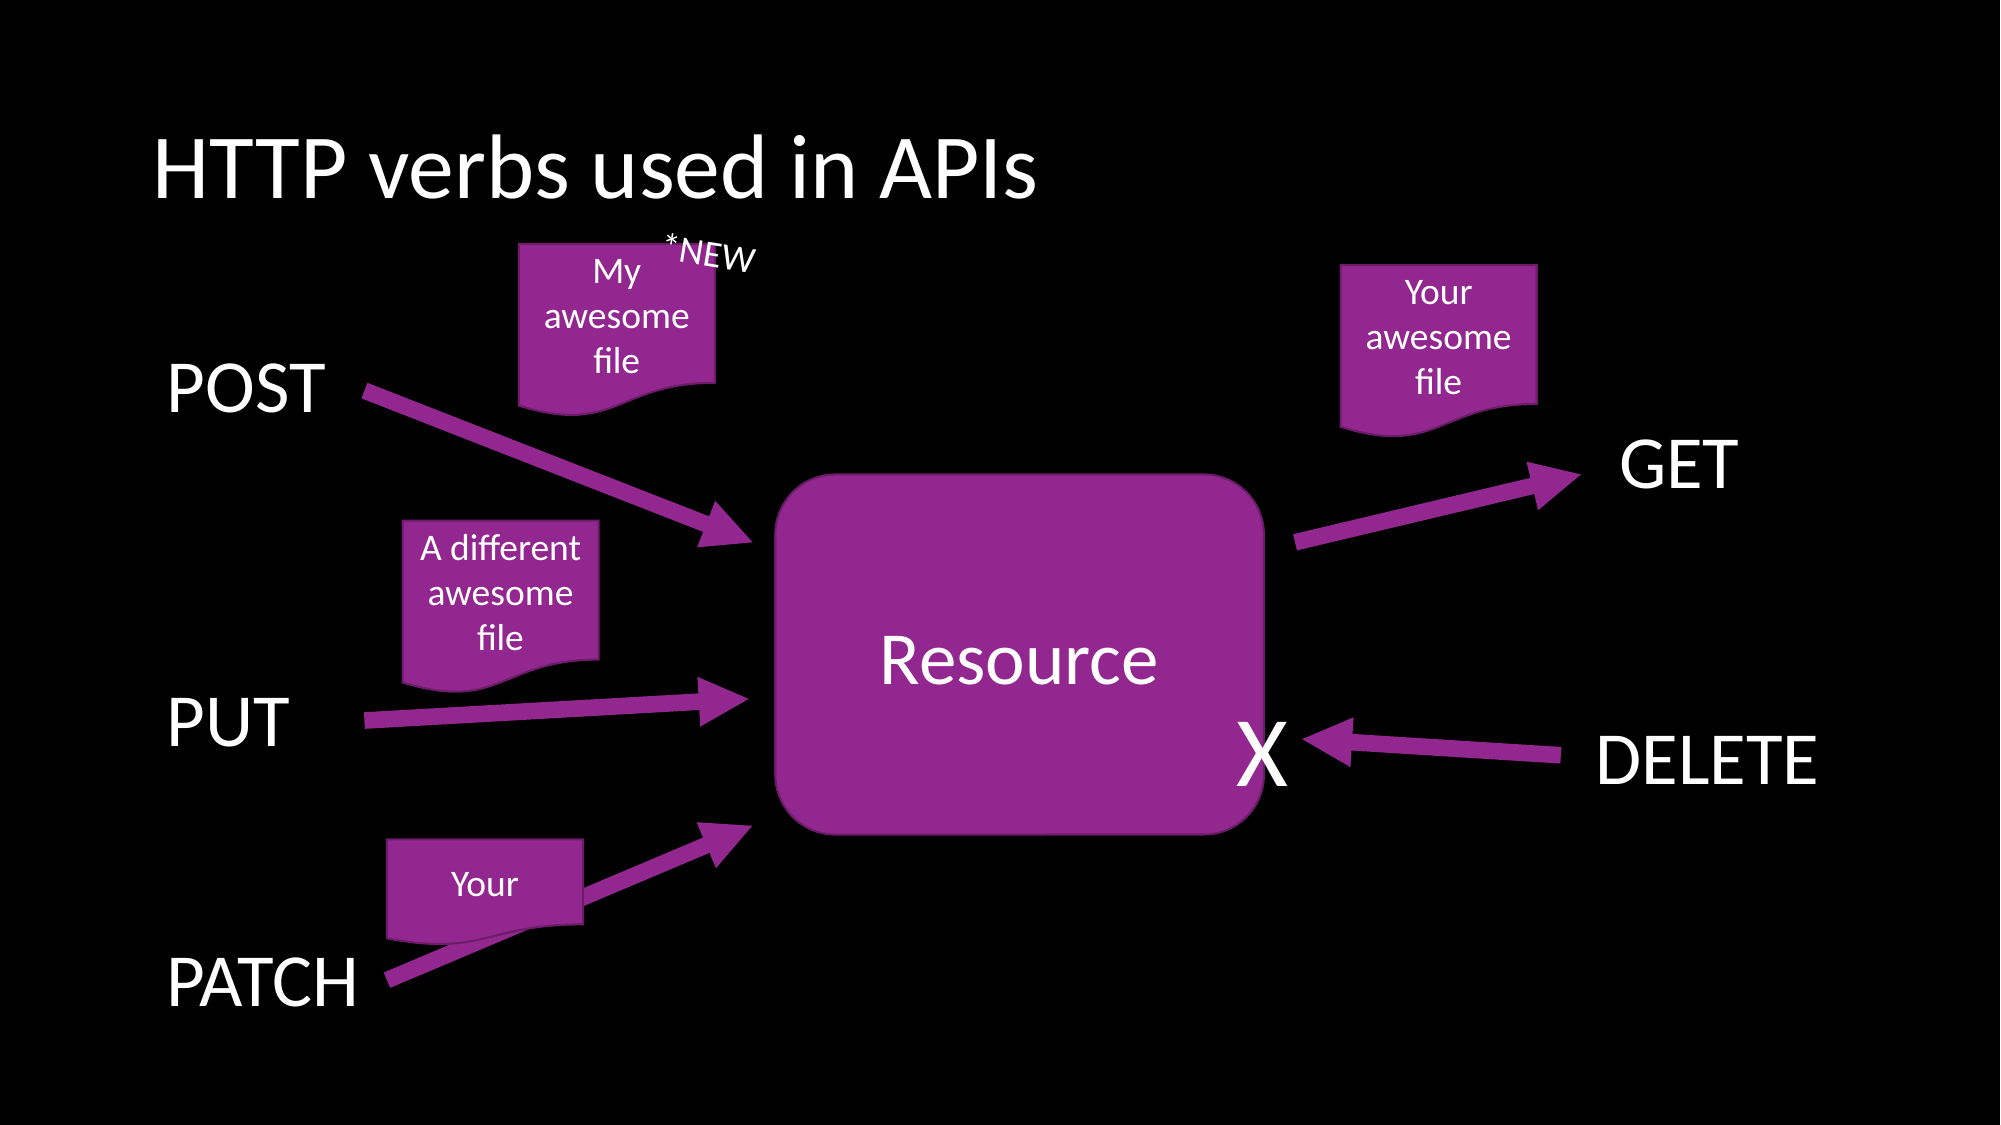

# HTTP verbs used in APIs
*NEW
My awesome file
Your awesome file
POST
GET
Resource
A different awesome file
PUT
X
DELETE
Your
PATCH